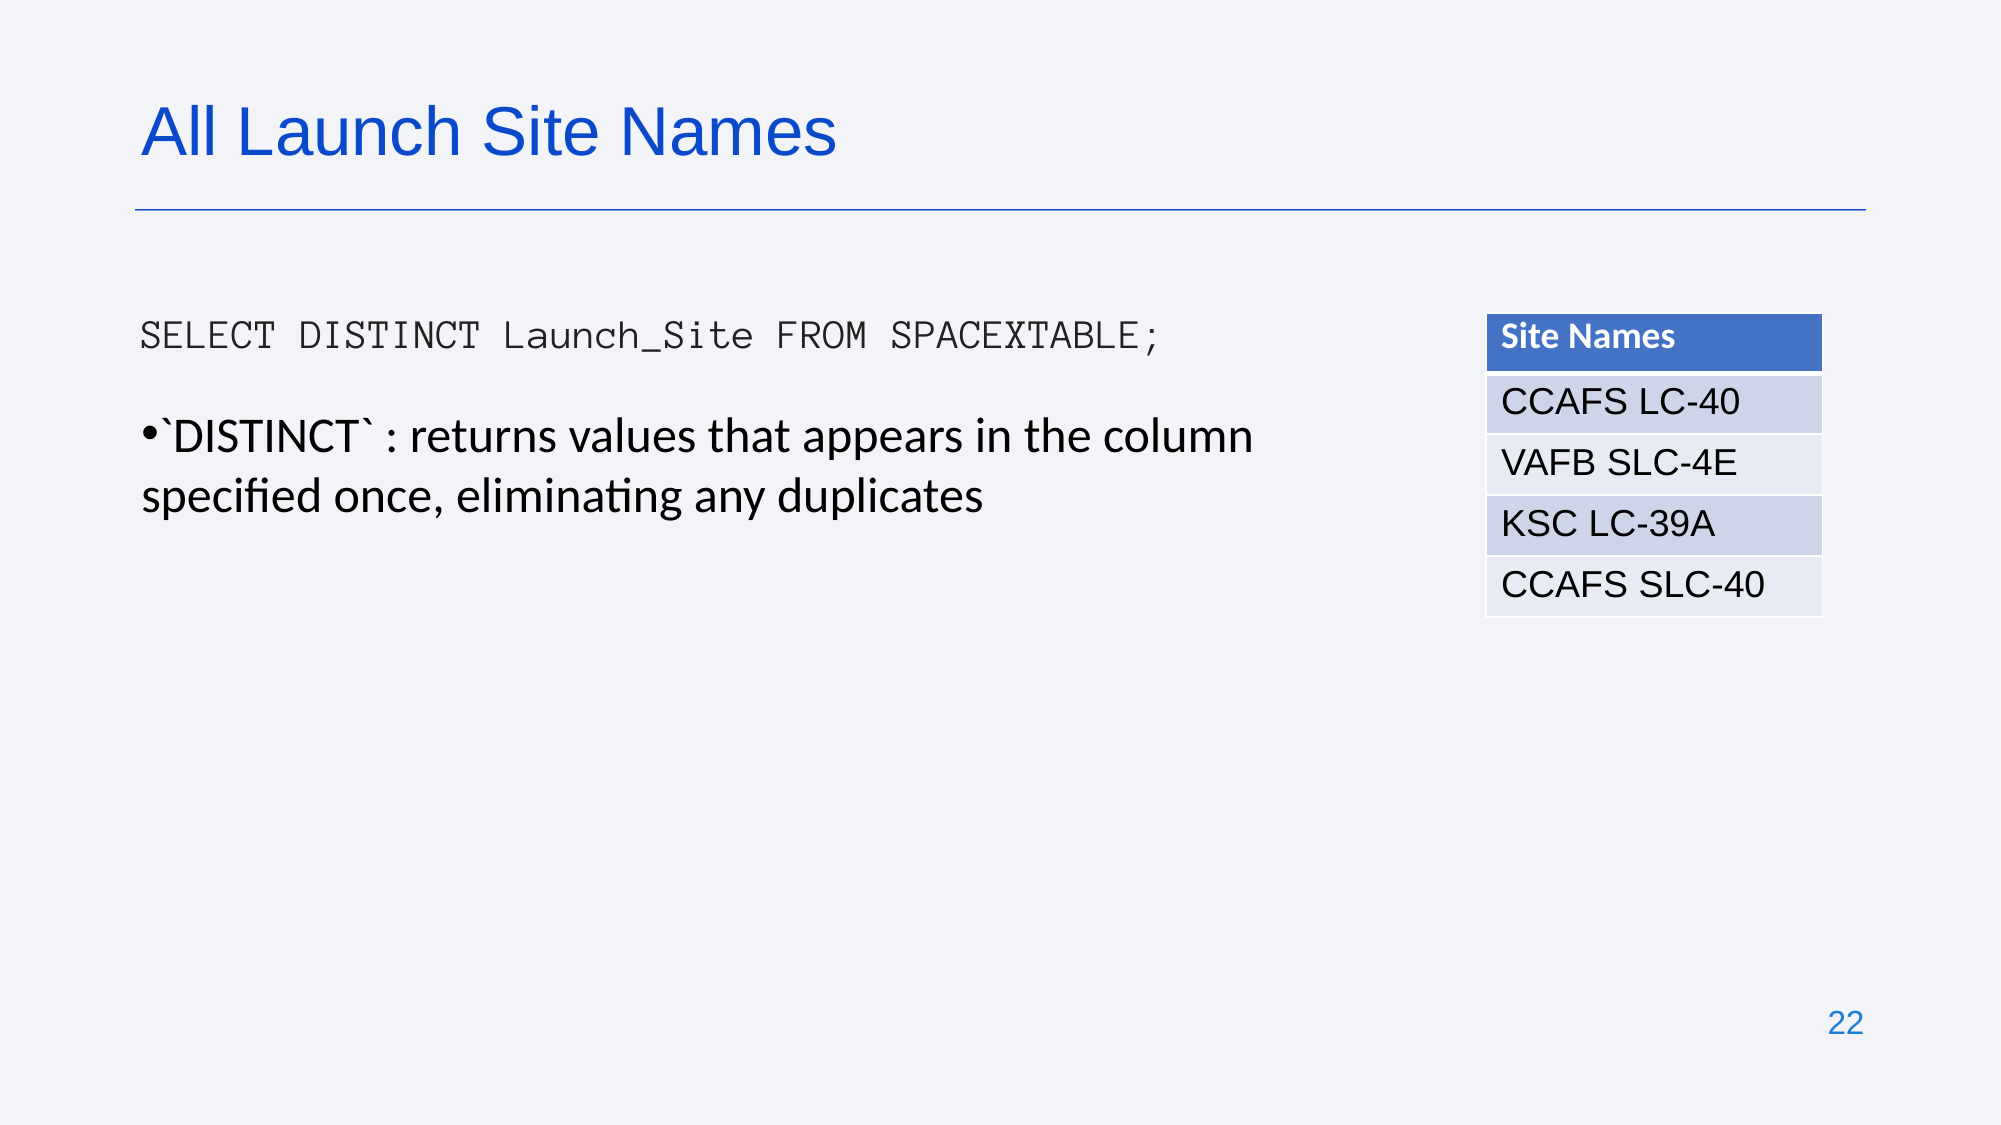

All Launch Site Names
SELECT DISTINCT Launch_Site FROM SPACEXTABLE;

`DISTINCT` : returns values that appears in the column specified once, eliminating any duplicates

| Site Names |
| --- |
| CCAFS LC-40 |
| VAFB SLC-4E |
| KSC LC-39A |
| CCAFS SLC-40 |
22